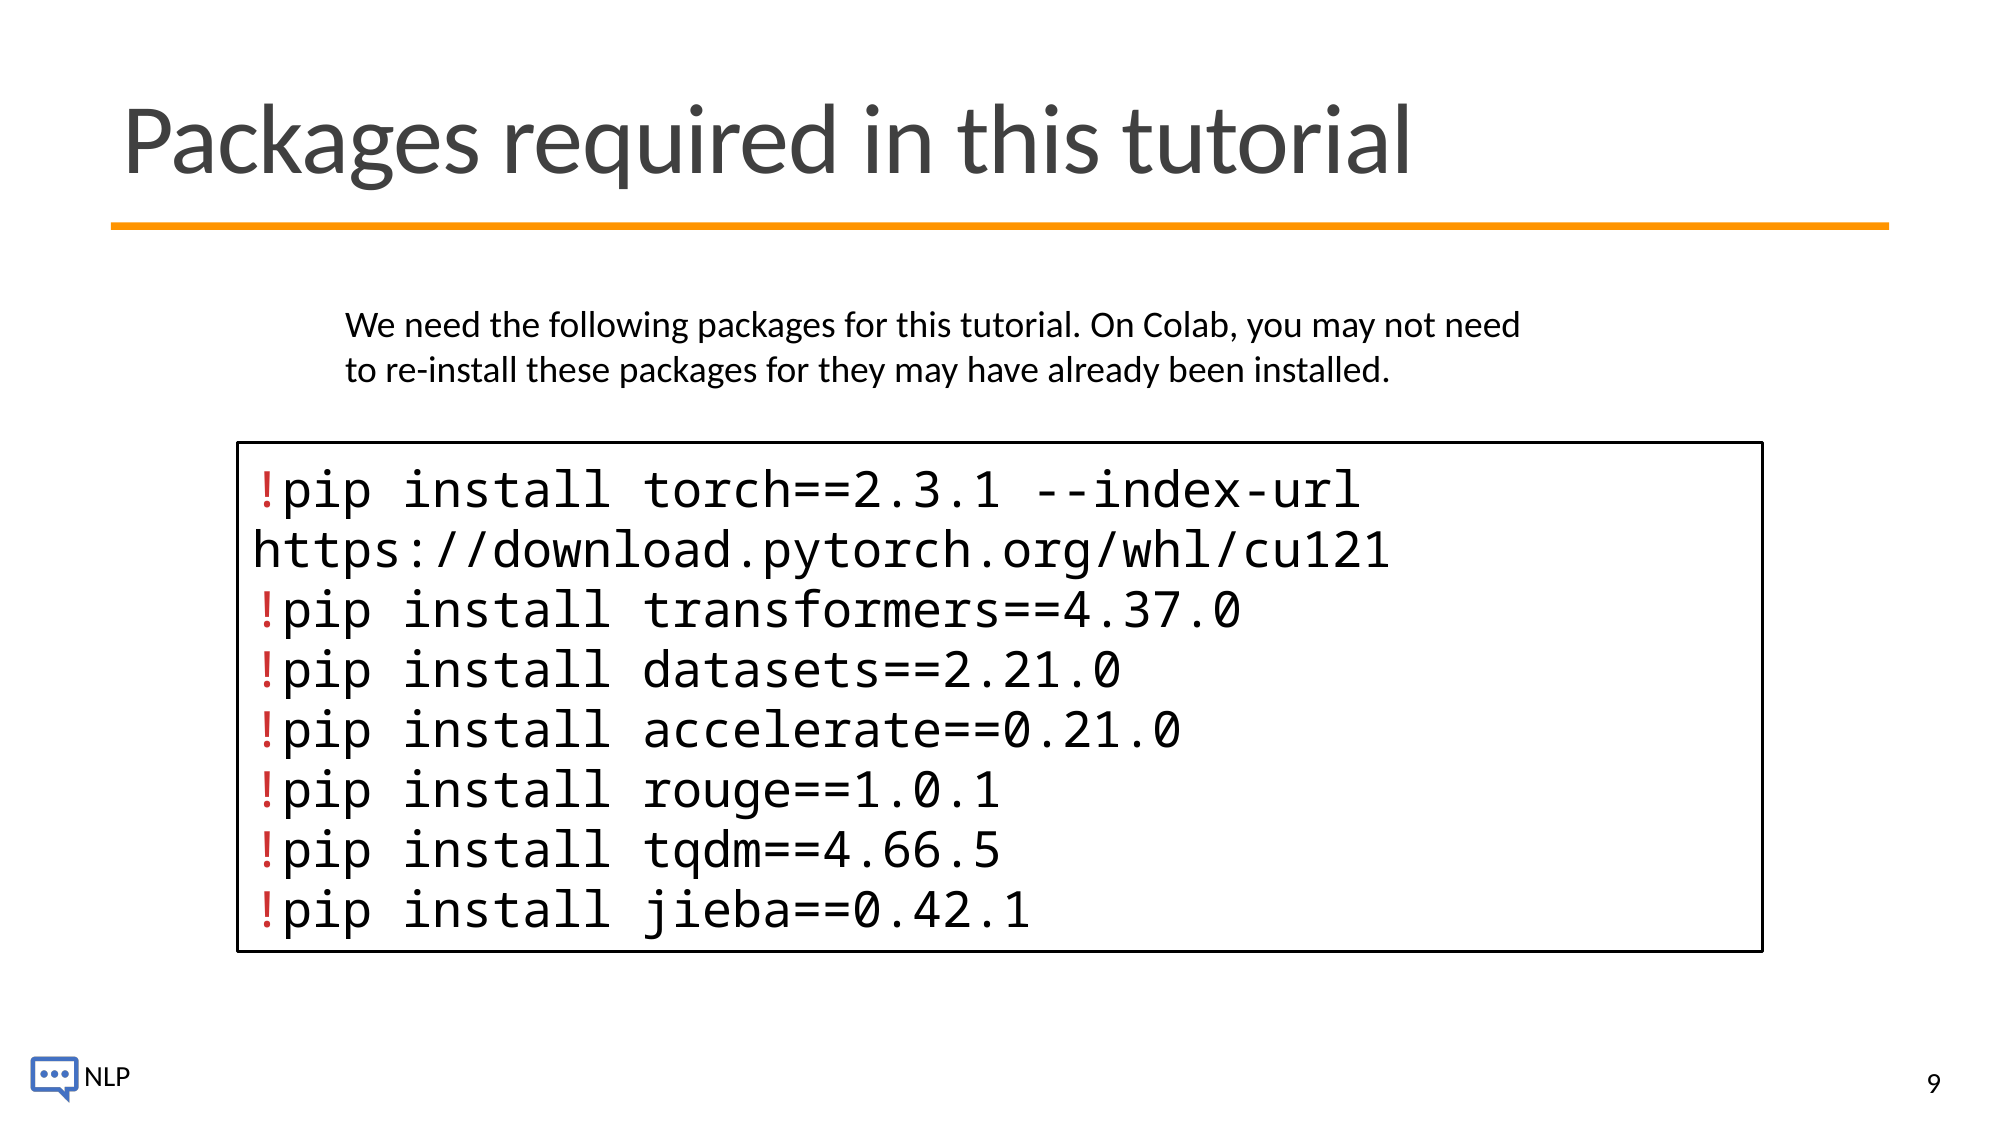

# Packages required in this tutorial
We need the following packages for this tutorial. On Colab, you may not need to re-install these packages for they may have already been installed.
!pip install torch==2.3.1 --index-url https://download.pytorch.org/whl/cu121
!pip install transformers==4.37.0
!pip install datasets==2.21.0
!pip install accelerate==0.21.0
!pip install rouge==1.0.1
!pip install tqdm==4.66.5
!pip install jieba==0.42.1
9